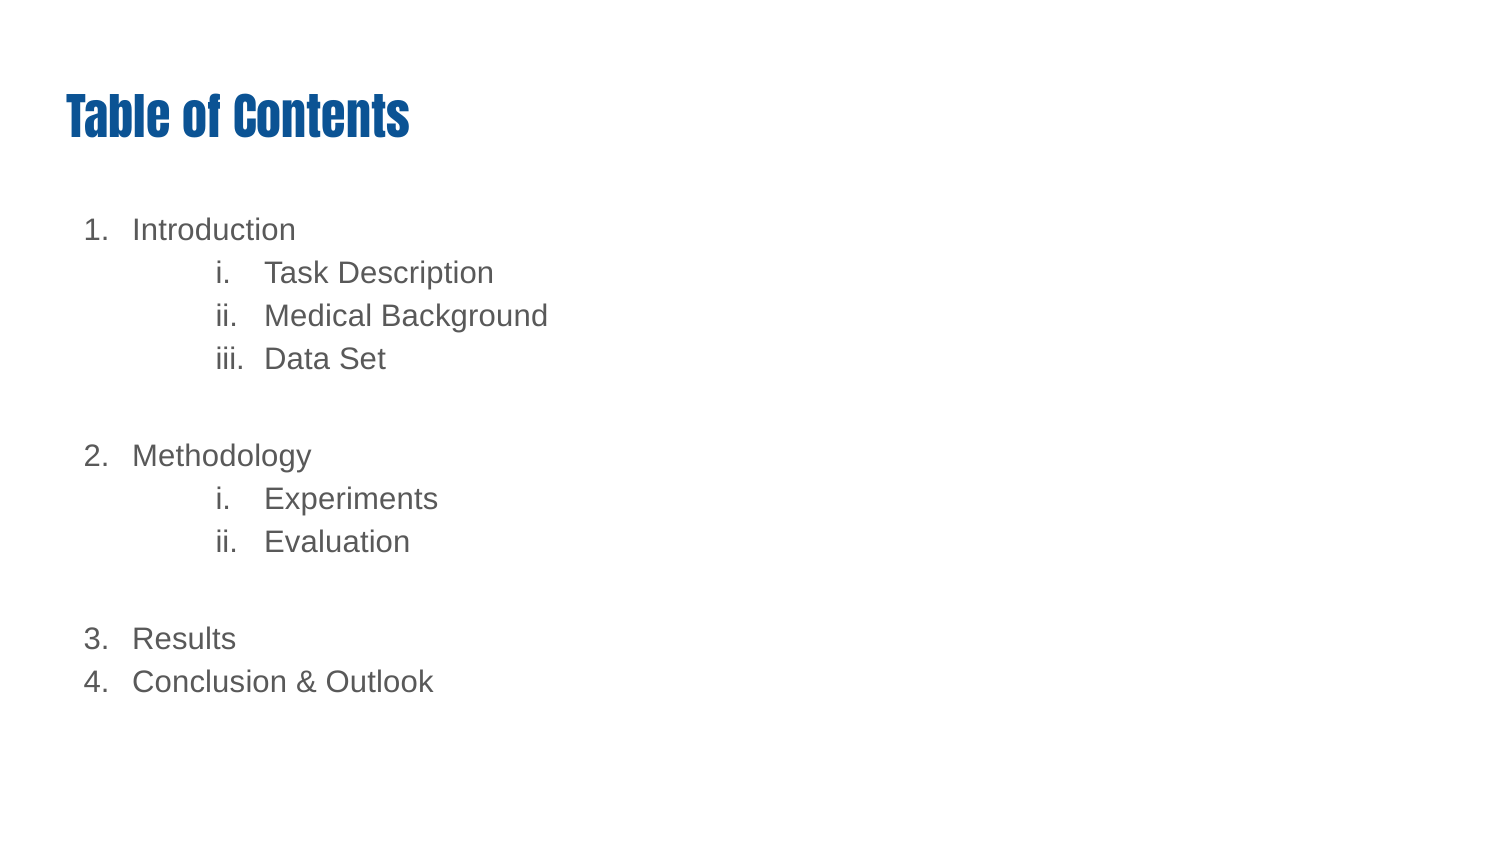

# Table of Contents
Introduction
Task Description
Medical Background
Data Set

Methodology
Experiments
Evaluation

Results
Conclusion & Outlook